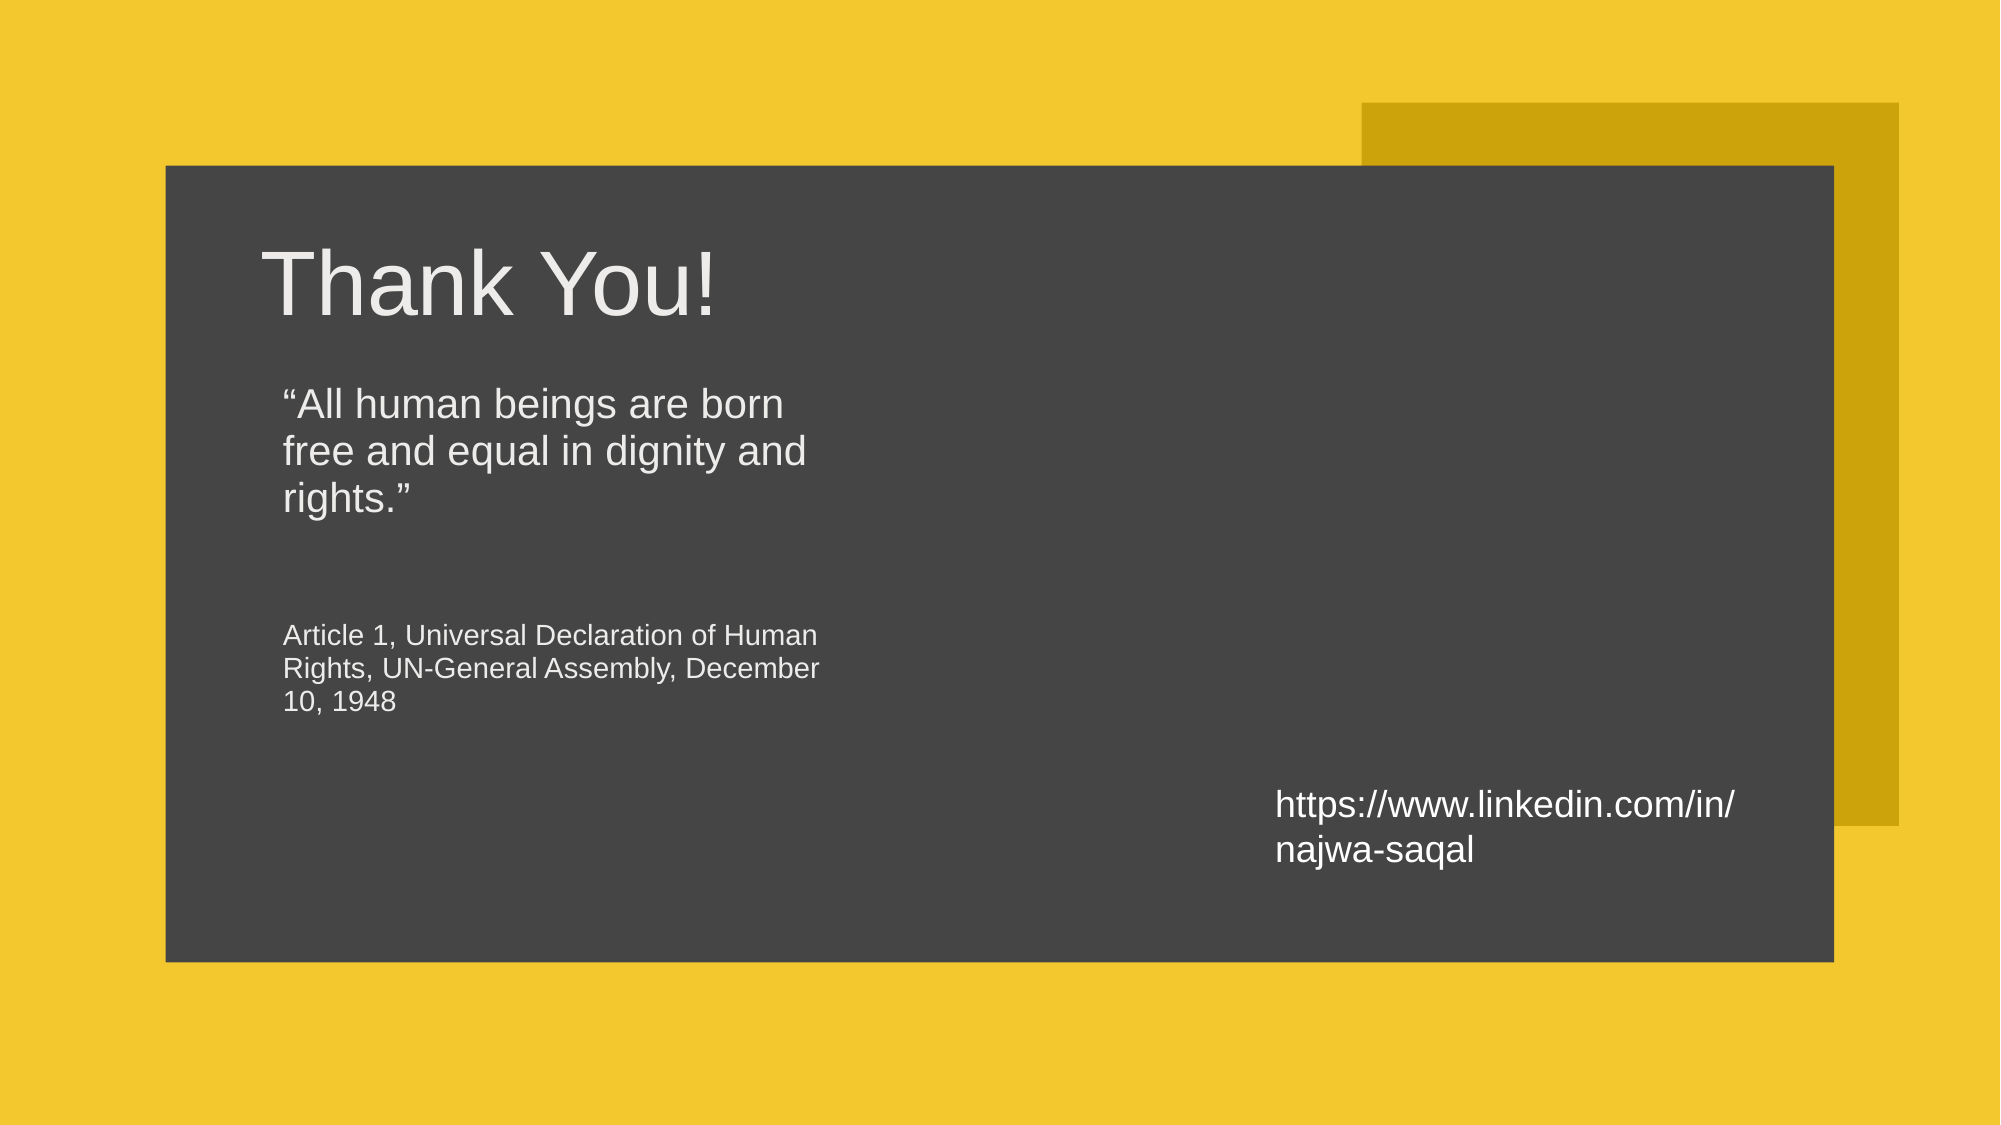

# Thank You!
“All human beings are born free and equal in dignity and rights.”

Article 1, Universal Declaration of Human Rights, UN-General Assembly, December 10, 1948

https://www.linkedin.com/in/najwa-saqal